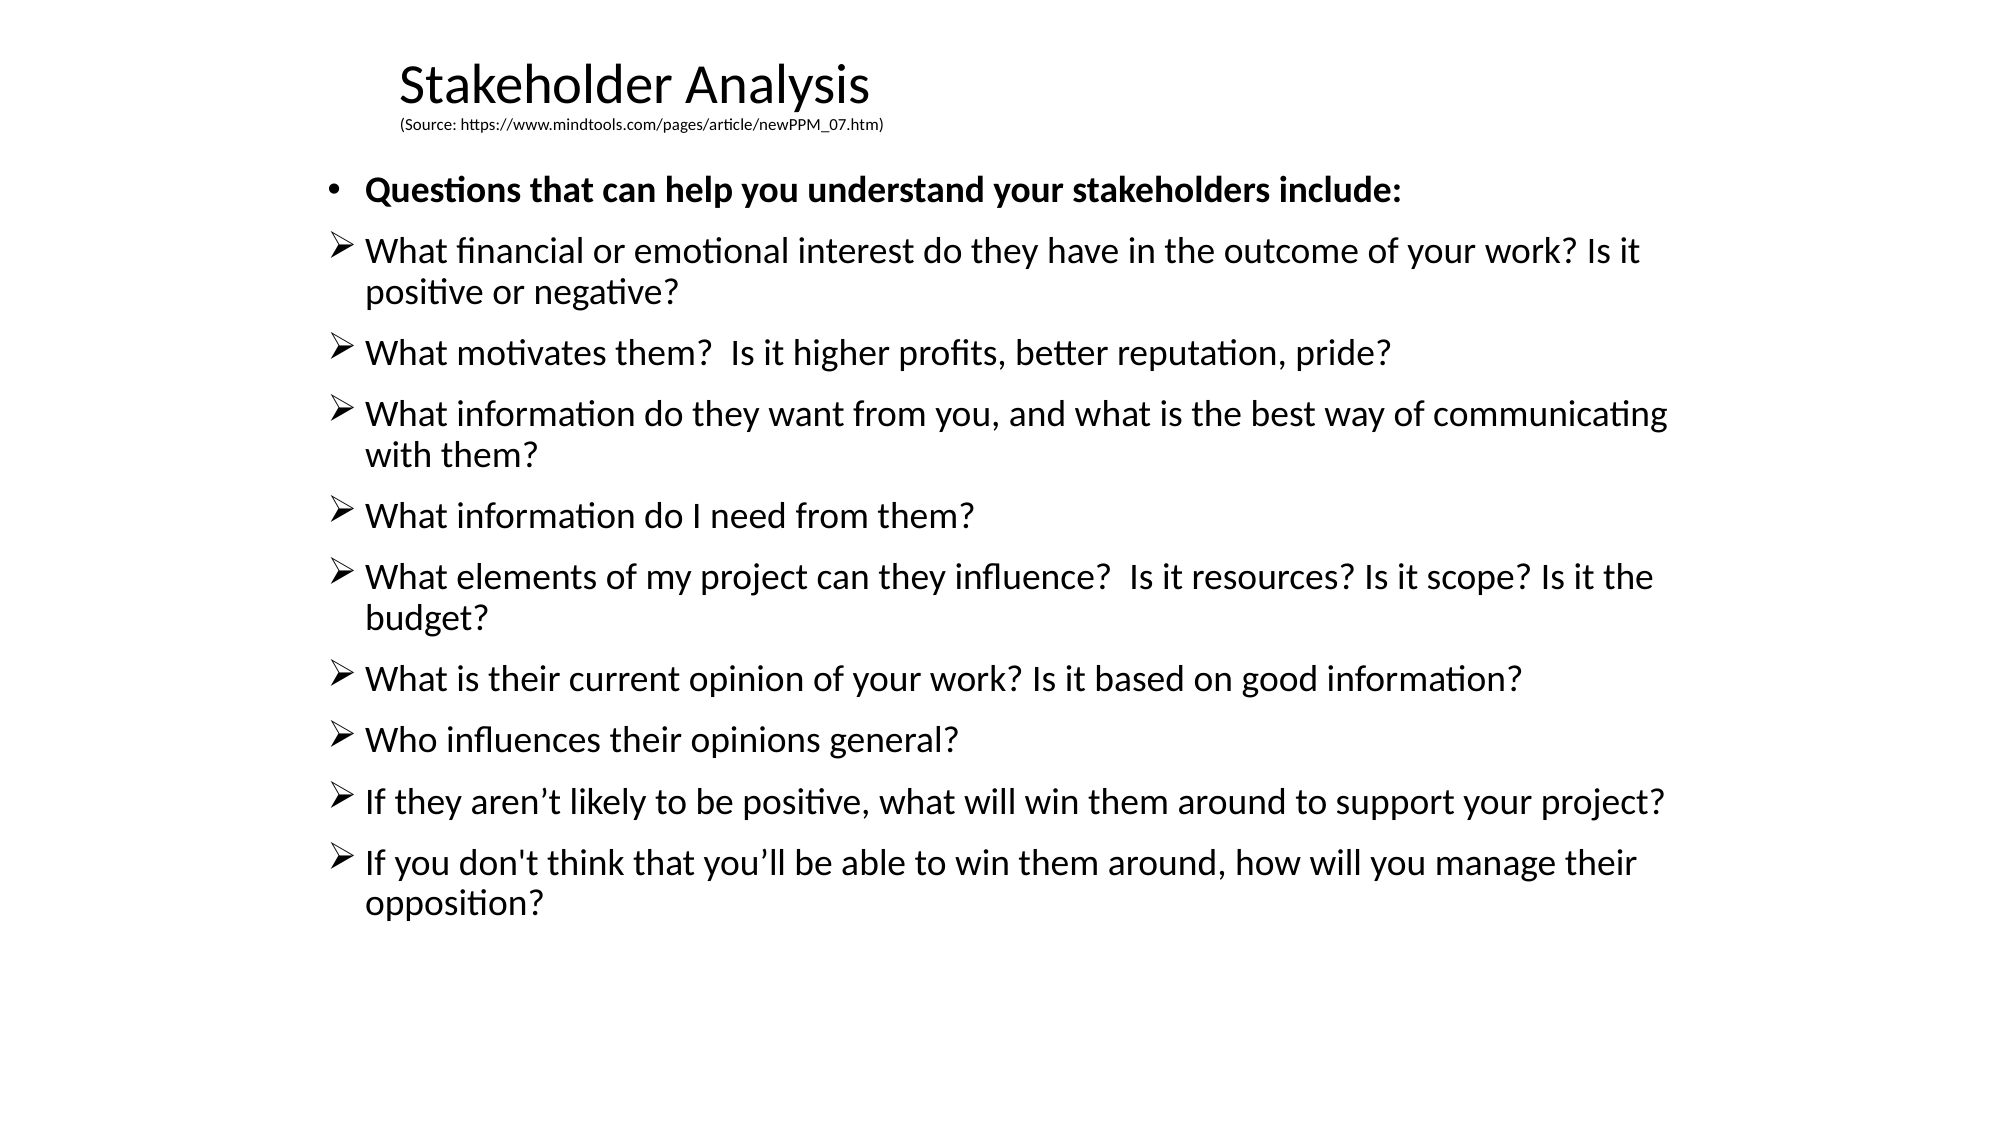

# Stakeholder Analysis (Source: https://www.mindtools.com/pages/article/newPPM_07.htm)
Questions that can help you understand your stakeholders include:
What financial or emotional interest do they have in the outcome of your work? Is it positive or negative?
What motivates them?  Is it higher profits, better reputation, pride?
What information do they want from you, and what is the best way of communicating with them?
What information do I need from them?
What elements of my project can they influence?  Is it resources? Is it scope? Is it the budget?
What is their current opinion of your work? Is it based on good information?
Who influences their opinions general?
If they aren’t likely to be positive, what will win them around to support your project?
If you don't think that you’ll be able to win them around, how will you manage their opposition?